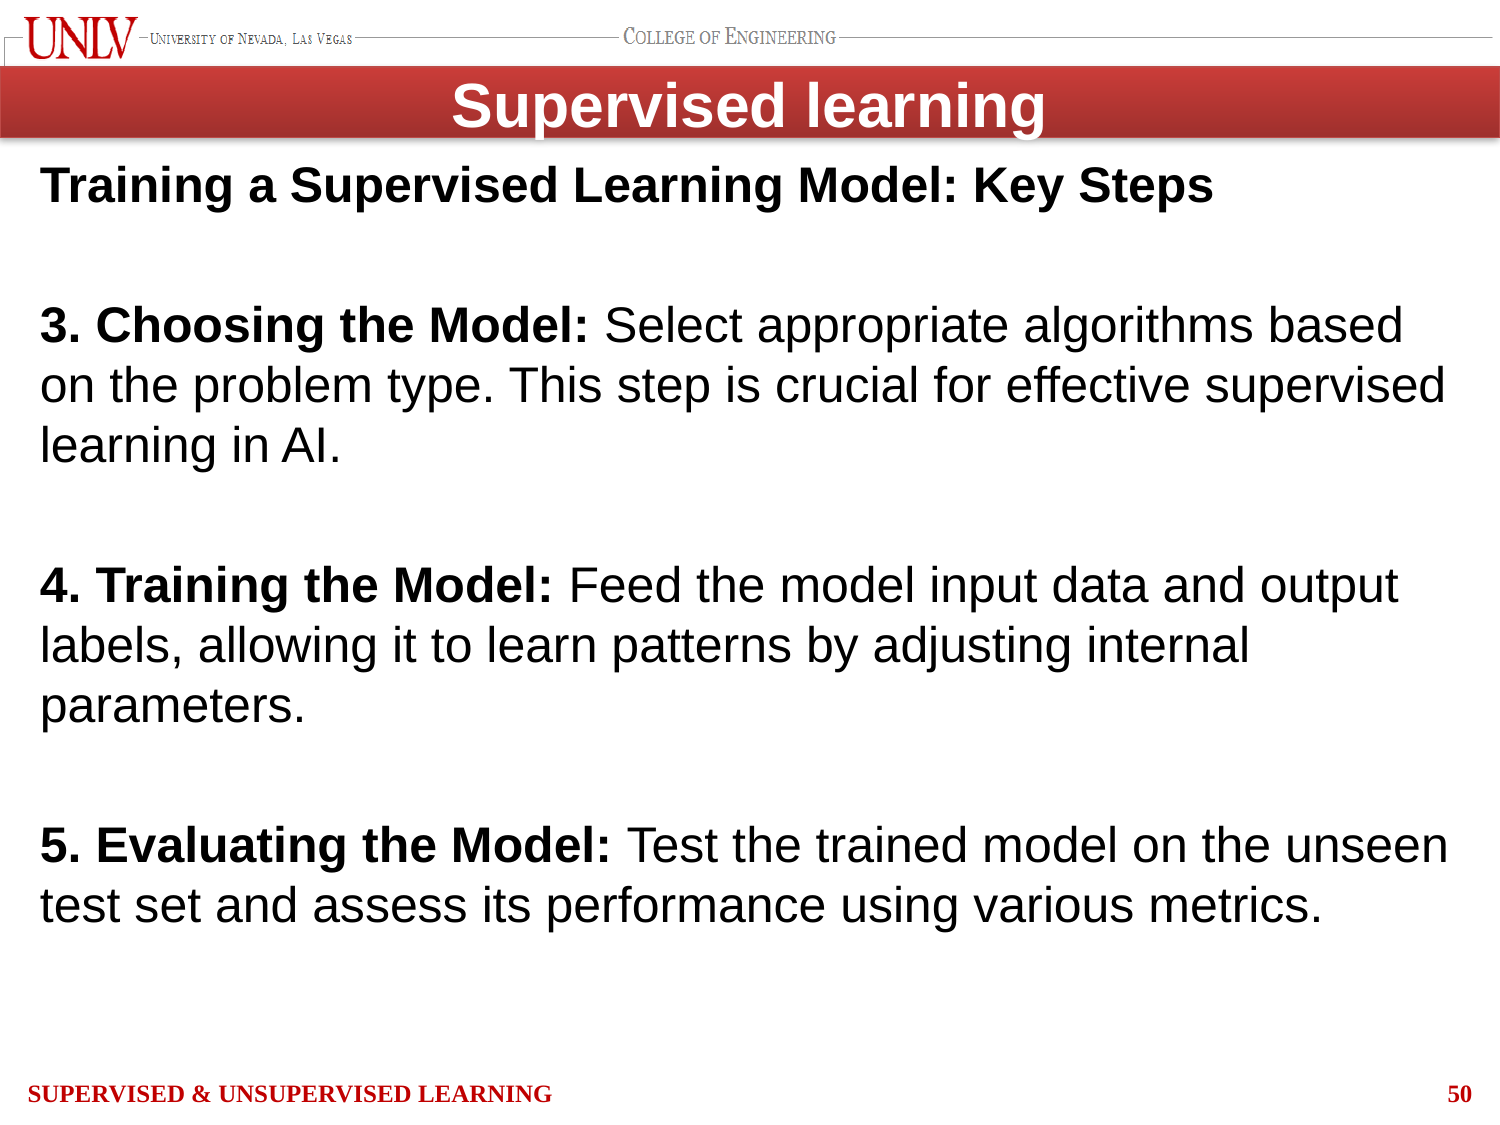

# Supervised learning
Training a Supervised Learning Model: Key Steps

3. Choosing the Model: Select appropriate algorithms based on the problem type. This step is crucial for effective supervised learning in AI.

4. Training the Model: Feed the model input data and output labels, allowing it to learn patterns by adjusting internal parameters.

5. Evaluating the Model: Test the trained model on the unseen test set and assess its performance using various metrics.
Supervised & Unsupervised Learning
50